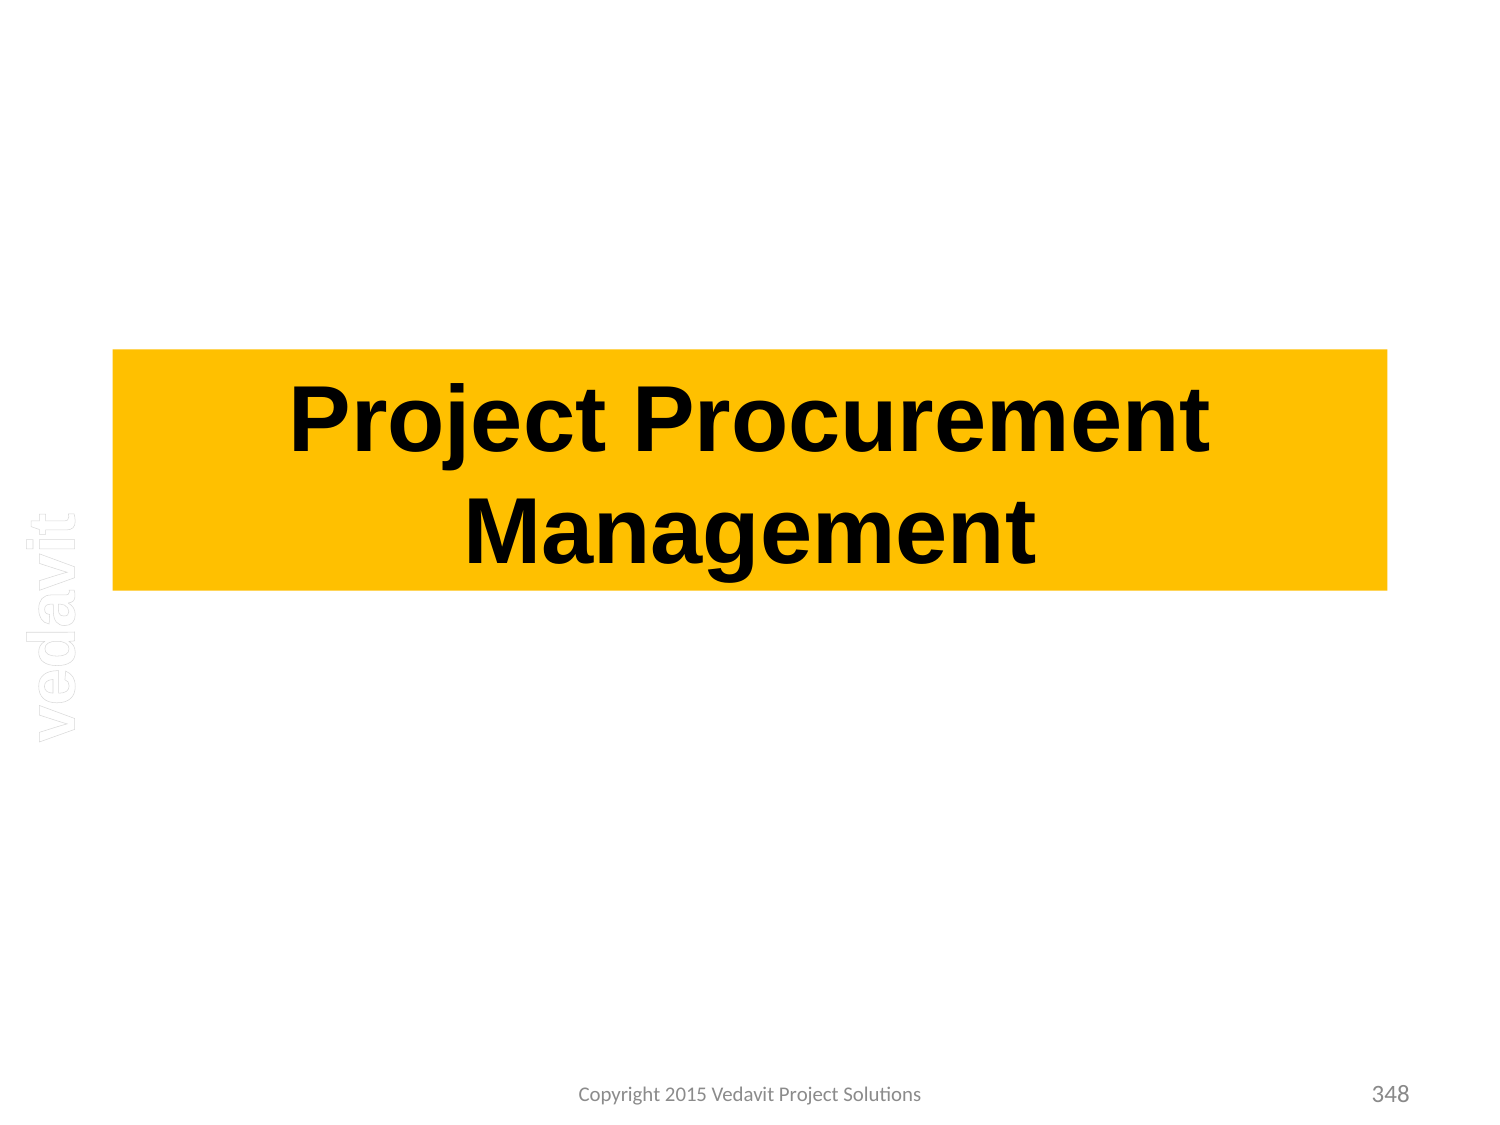

# Project Procurement Management

Copyright 2015 Vedavit Project Solutions
348